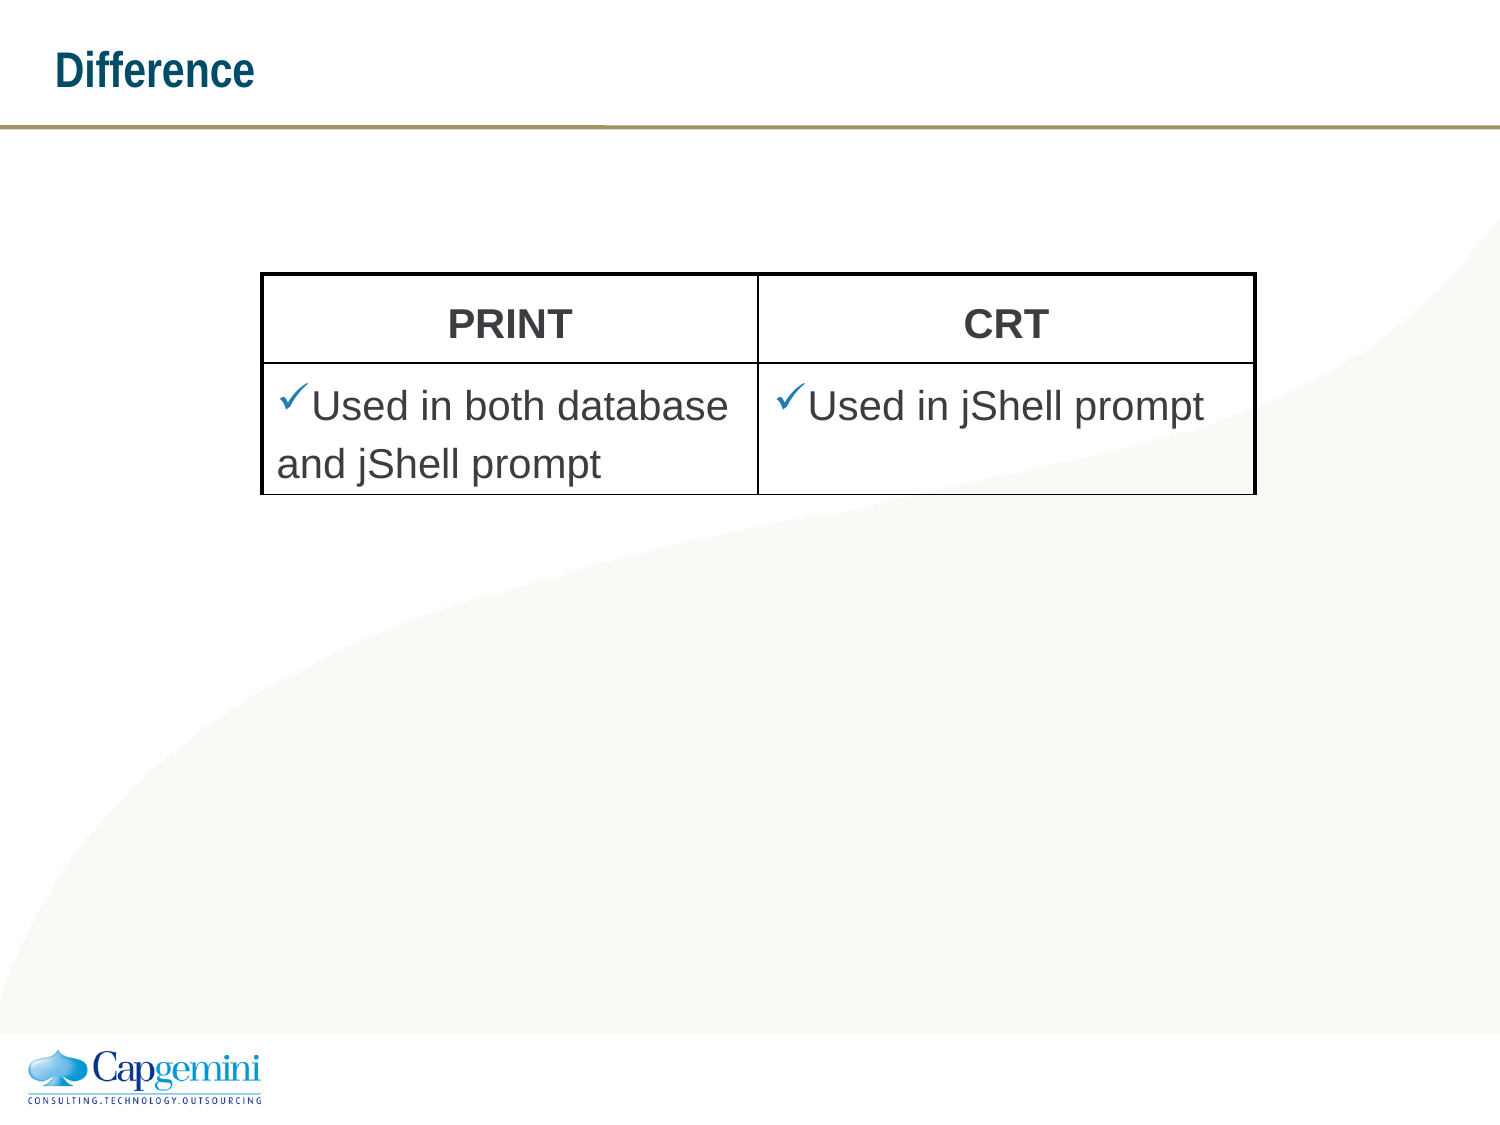

# Difference
| PRINT | CRT |
| --- | --- |
| Used in both database and jShell prompt | Used in jShell prompt |